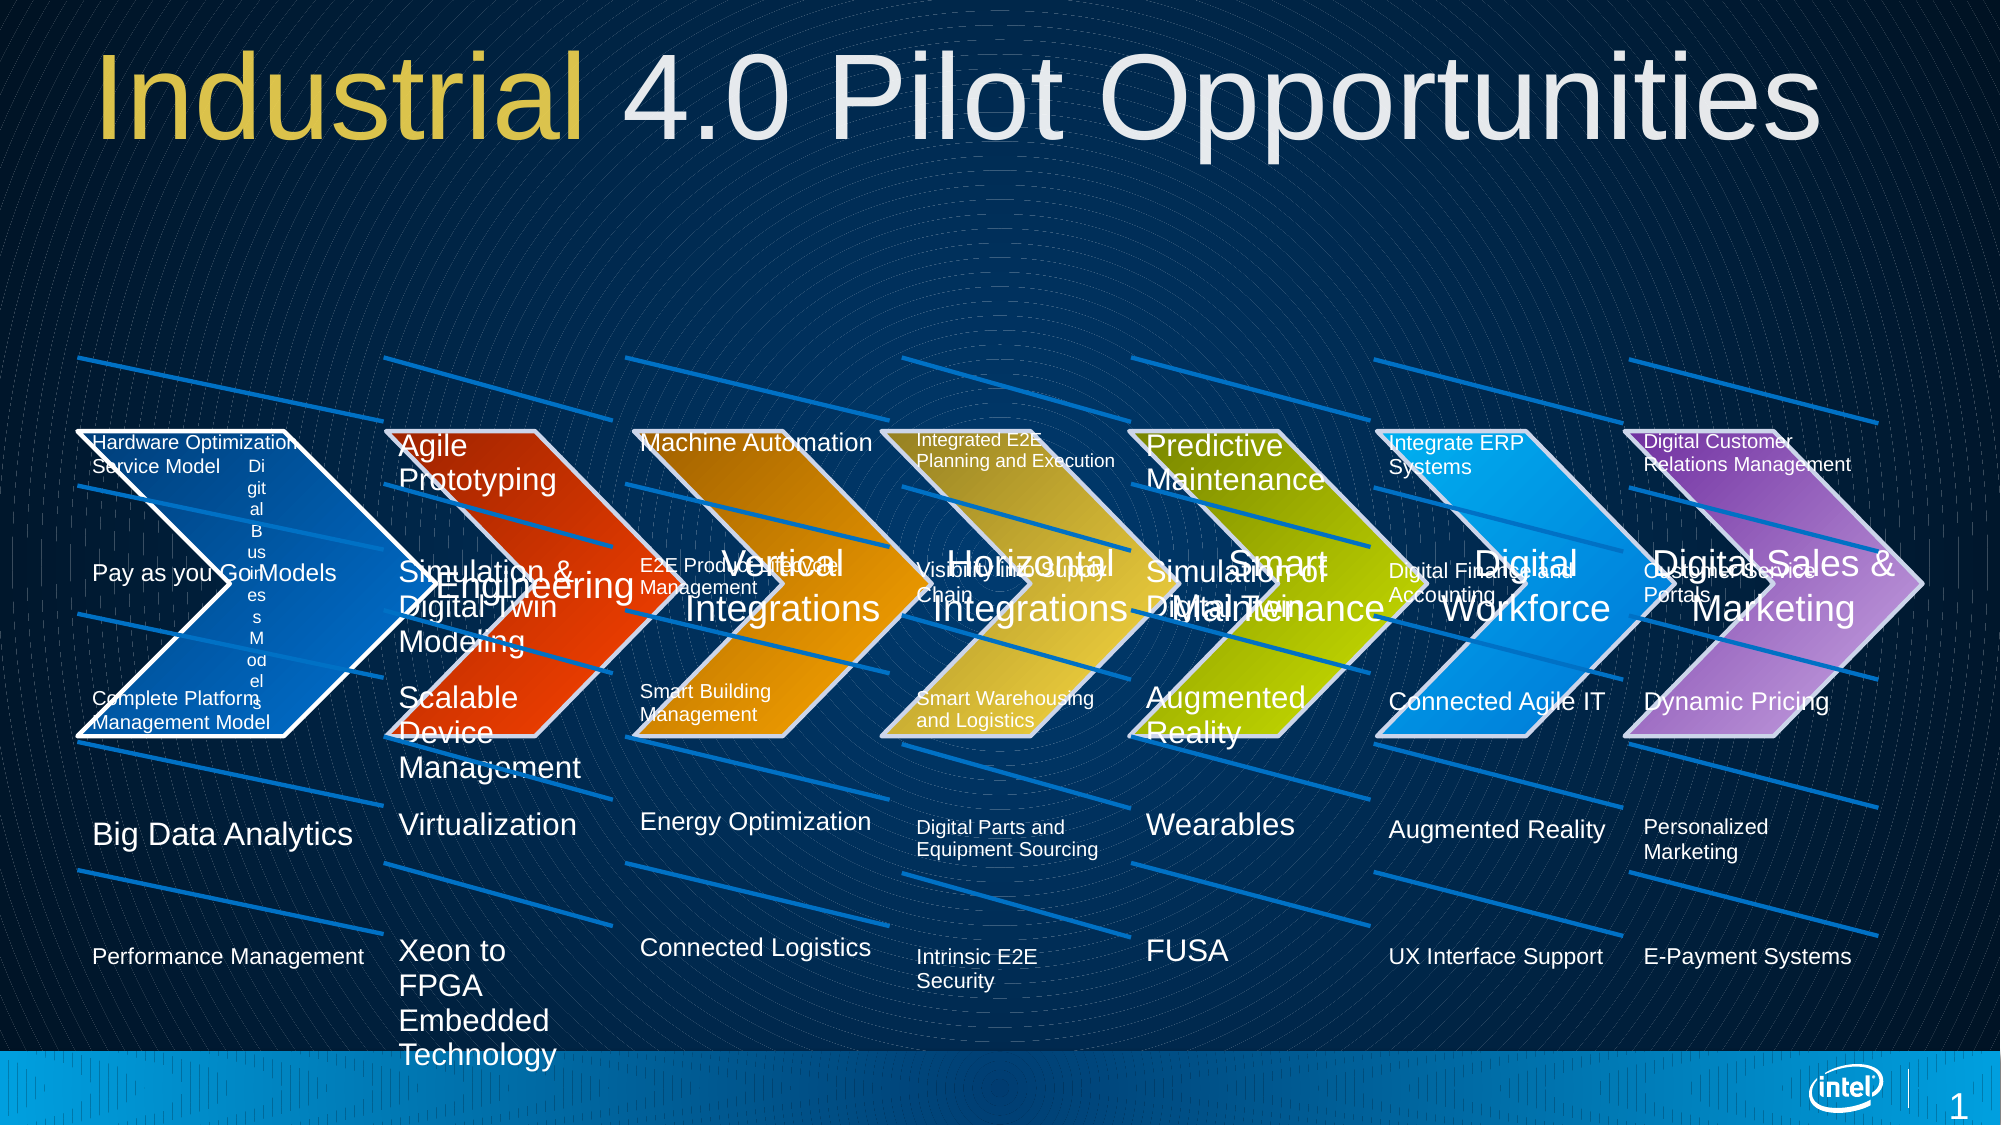

# Industrial 4.0 Pilot Opportunities
Engineering
Digital Sales & Marketing
Hardware Optimization Service Model
Big Data Analytics
Performance Management
Agile Prototyping
Virtualization
Xeon to FPGA Embedded Technology
Scalable Device Management
Machine Automation
Smart Building Management
Energy Optimization
Connected Logistics
Digital Parts and Equipment Sourcing
Smart Warehousing and Logistics
Visibility into Supply Chain
Integrated E2E Planning and Execution
Intrinsic E2E Security
Predictive Maintenance
Augmented Reality
Wearables
FUSA
Integrate ERP Systems
Connected Agile IT
Augmented Reality
UX Interface Support
Digital Customer Relations Management
Customer Service Portals
Personalized Marketing
Dynamic Pricing
E-Payment Systems

12